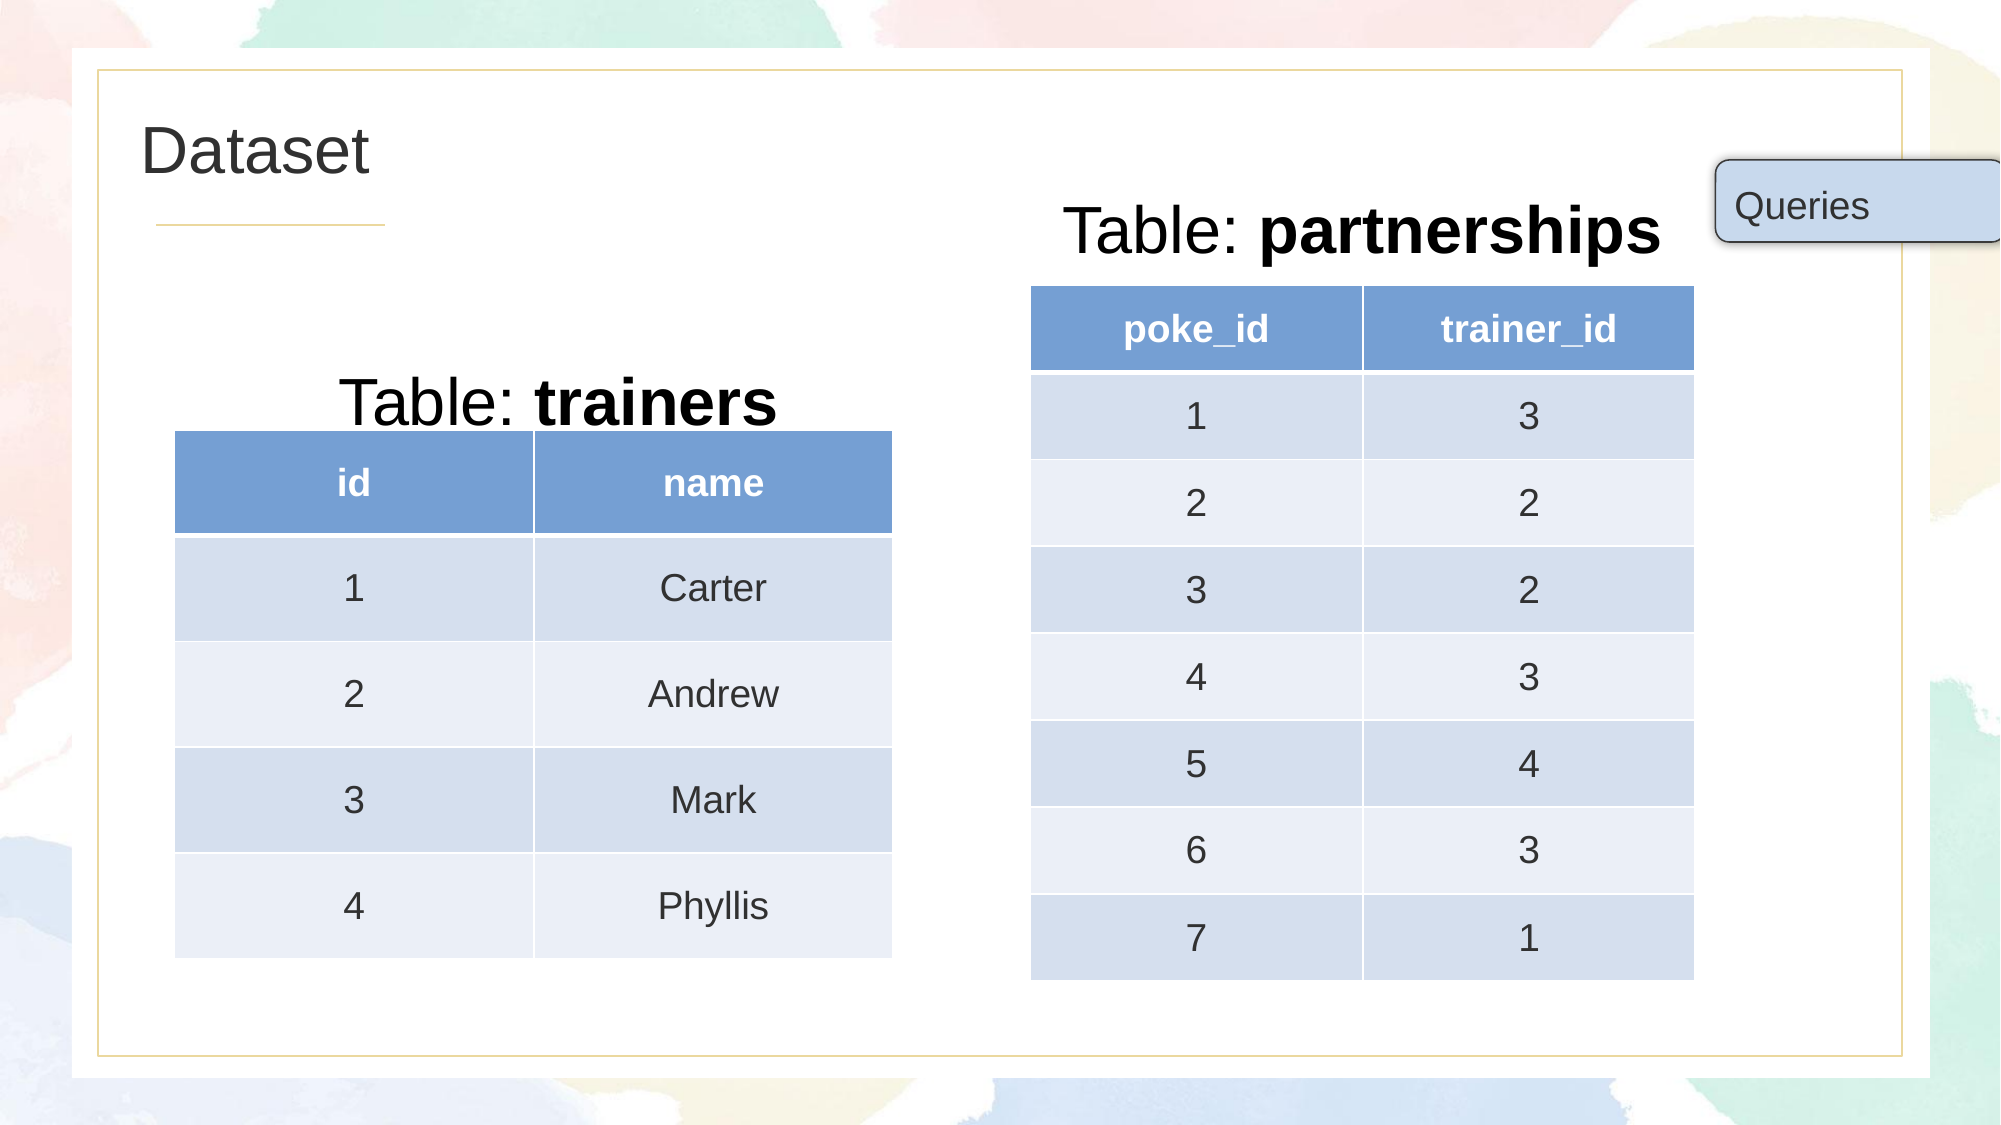

# Dataset

Queries
Table: partnerships
| poke\_id | trainer\_id |
| --- | --- |
| 1 | 3 |
| 2 | 2 |
| 3 | 2 |
| 4 | 3 |
| 5 | 4 |
| 6 | 3 |
| 7 | 1 |
Table: trainers
| id | name |
| --- | --- |
| 1 | Carter |
| 2 | Andrew |
| 3 | Mark |
| 4 | Phyllis |